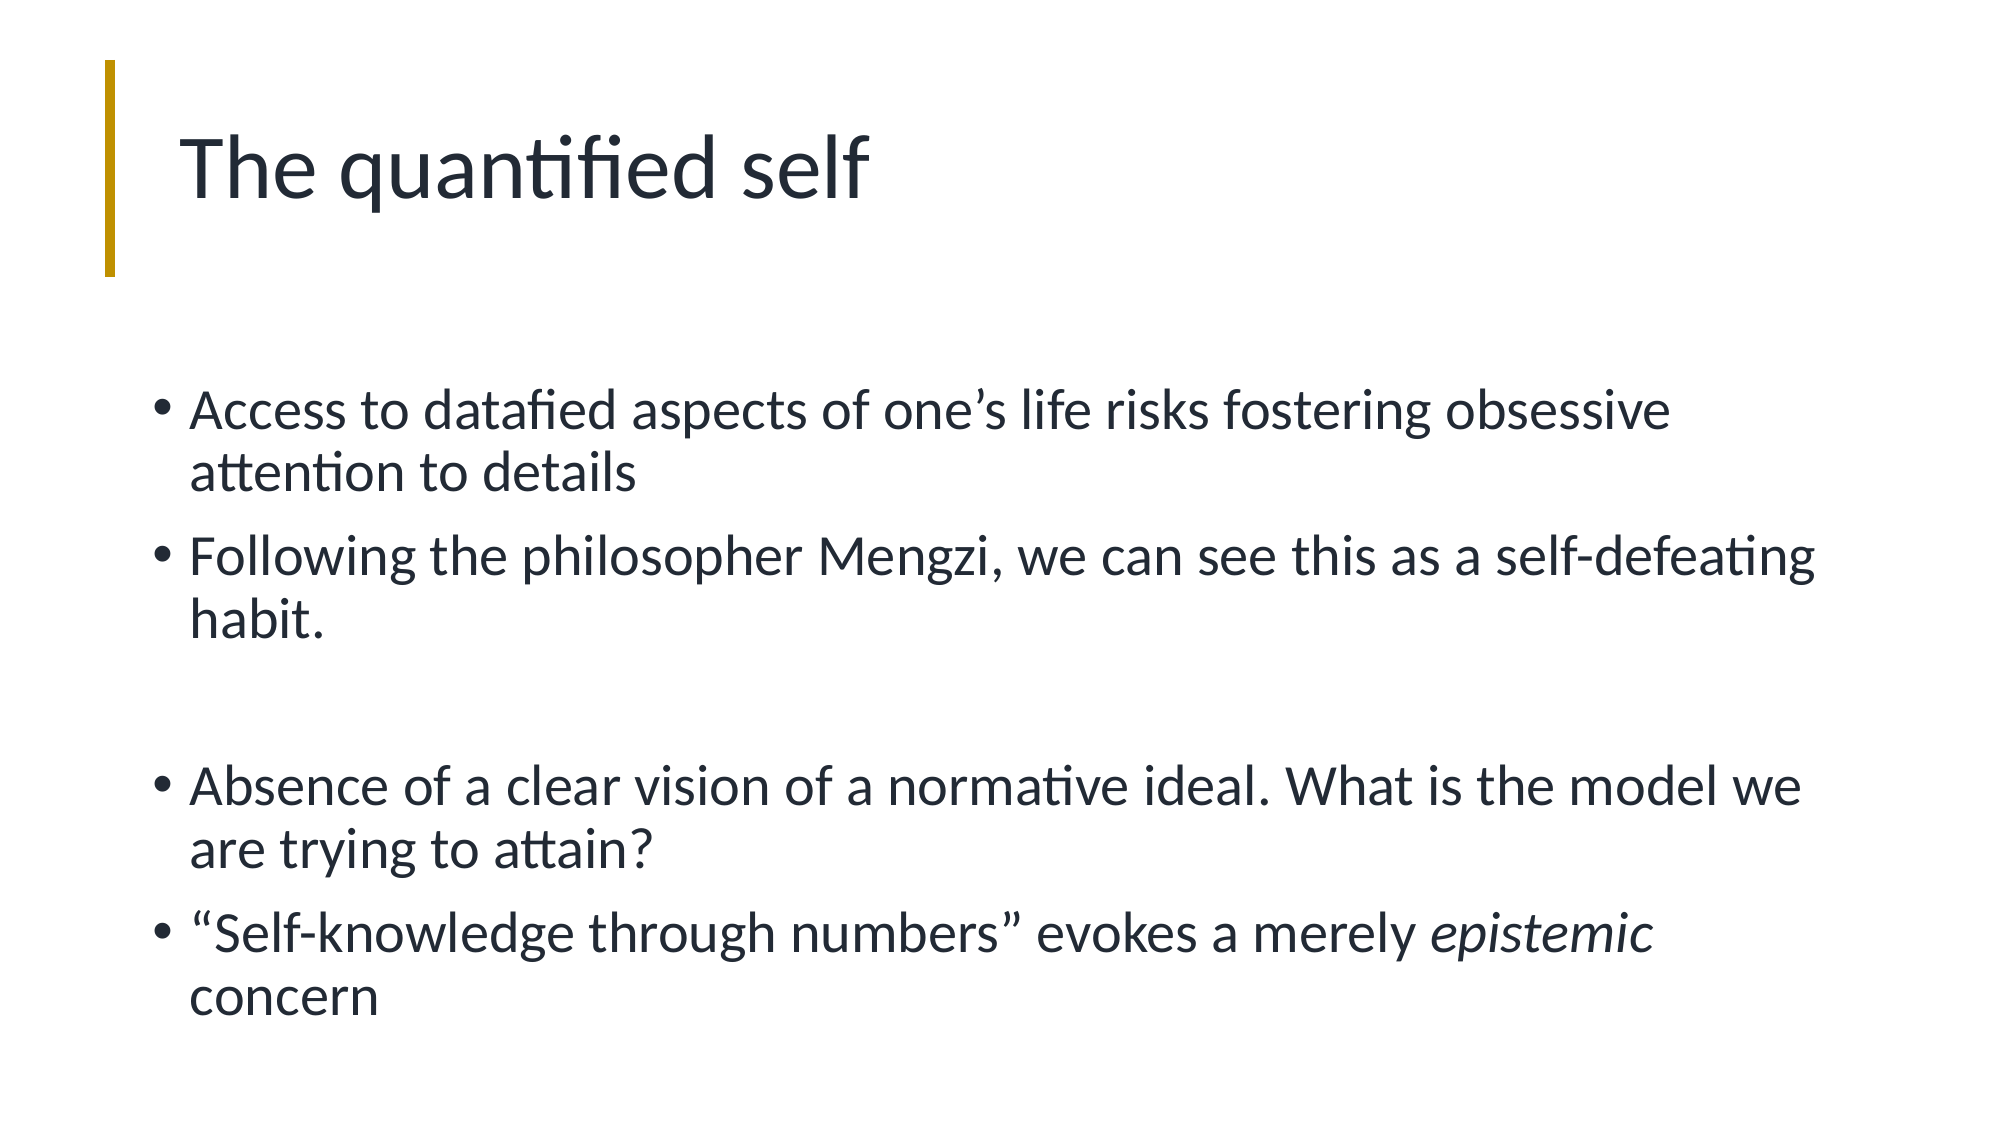

#
The quantified self
Access to datafied aspects of one’s life risks fostering obsessive attention to details
Following the philosopher Mengzi, we can see this as a self-defeating habit.

Absence of a clear vision of a normative ideal. What is the model we are trying to attain?
“Self-knowledge through numbers” evokes a merely epistemic concern